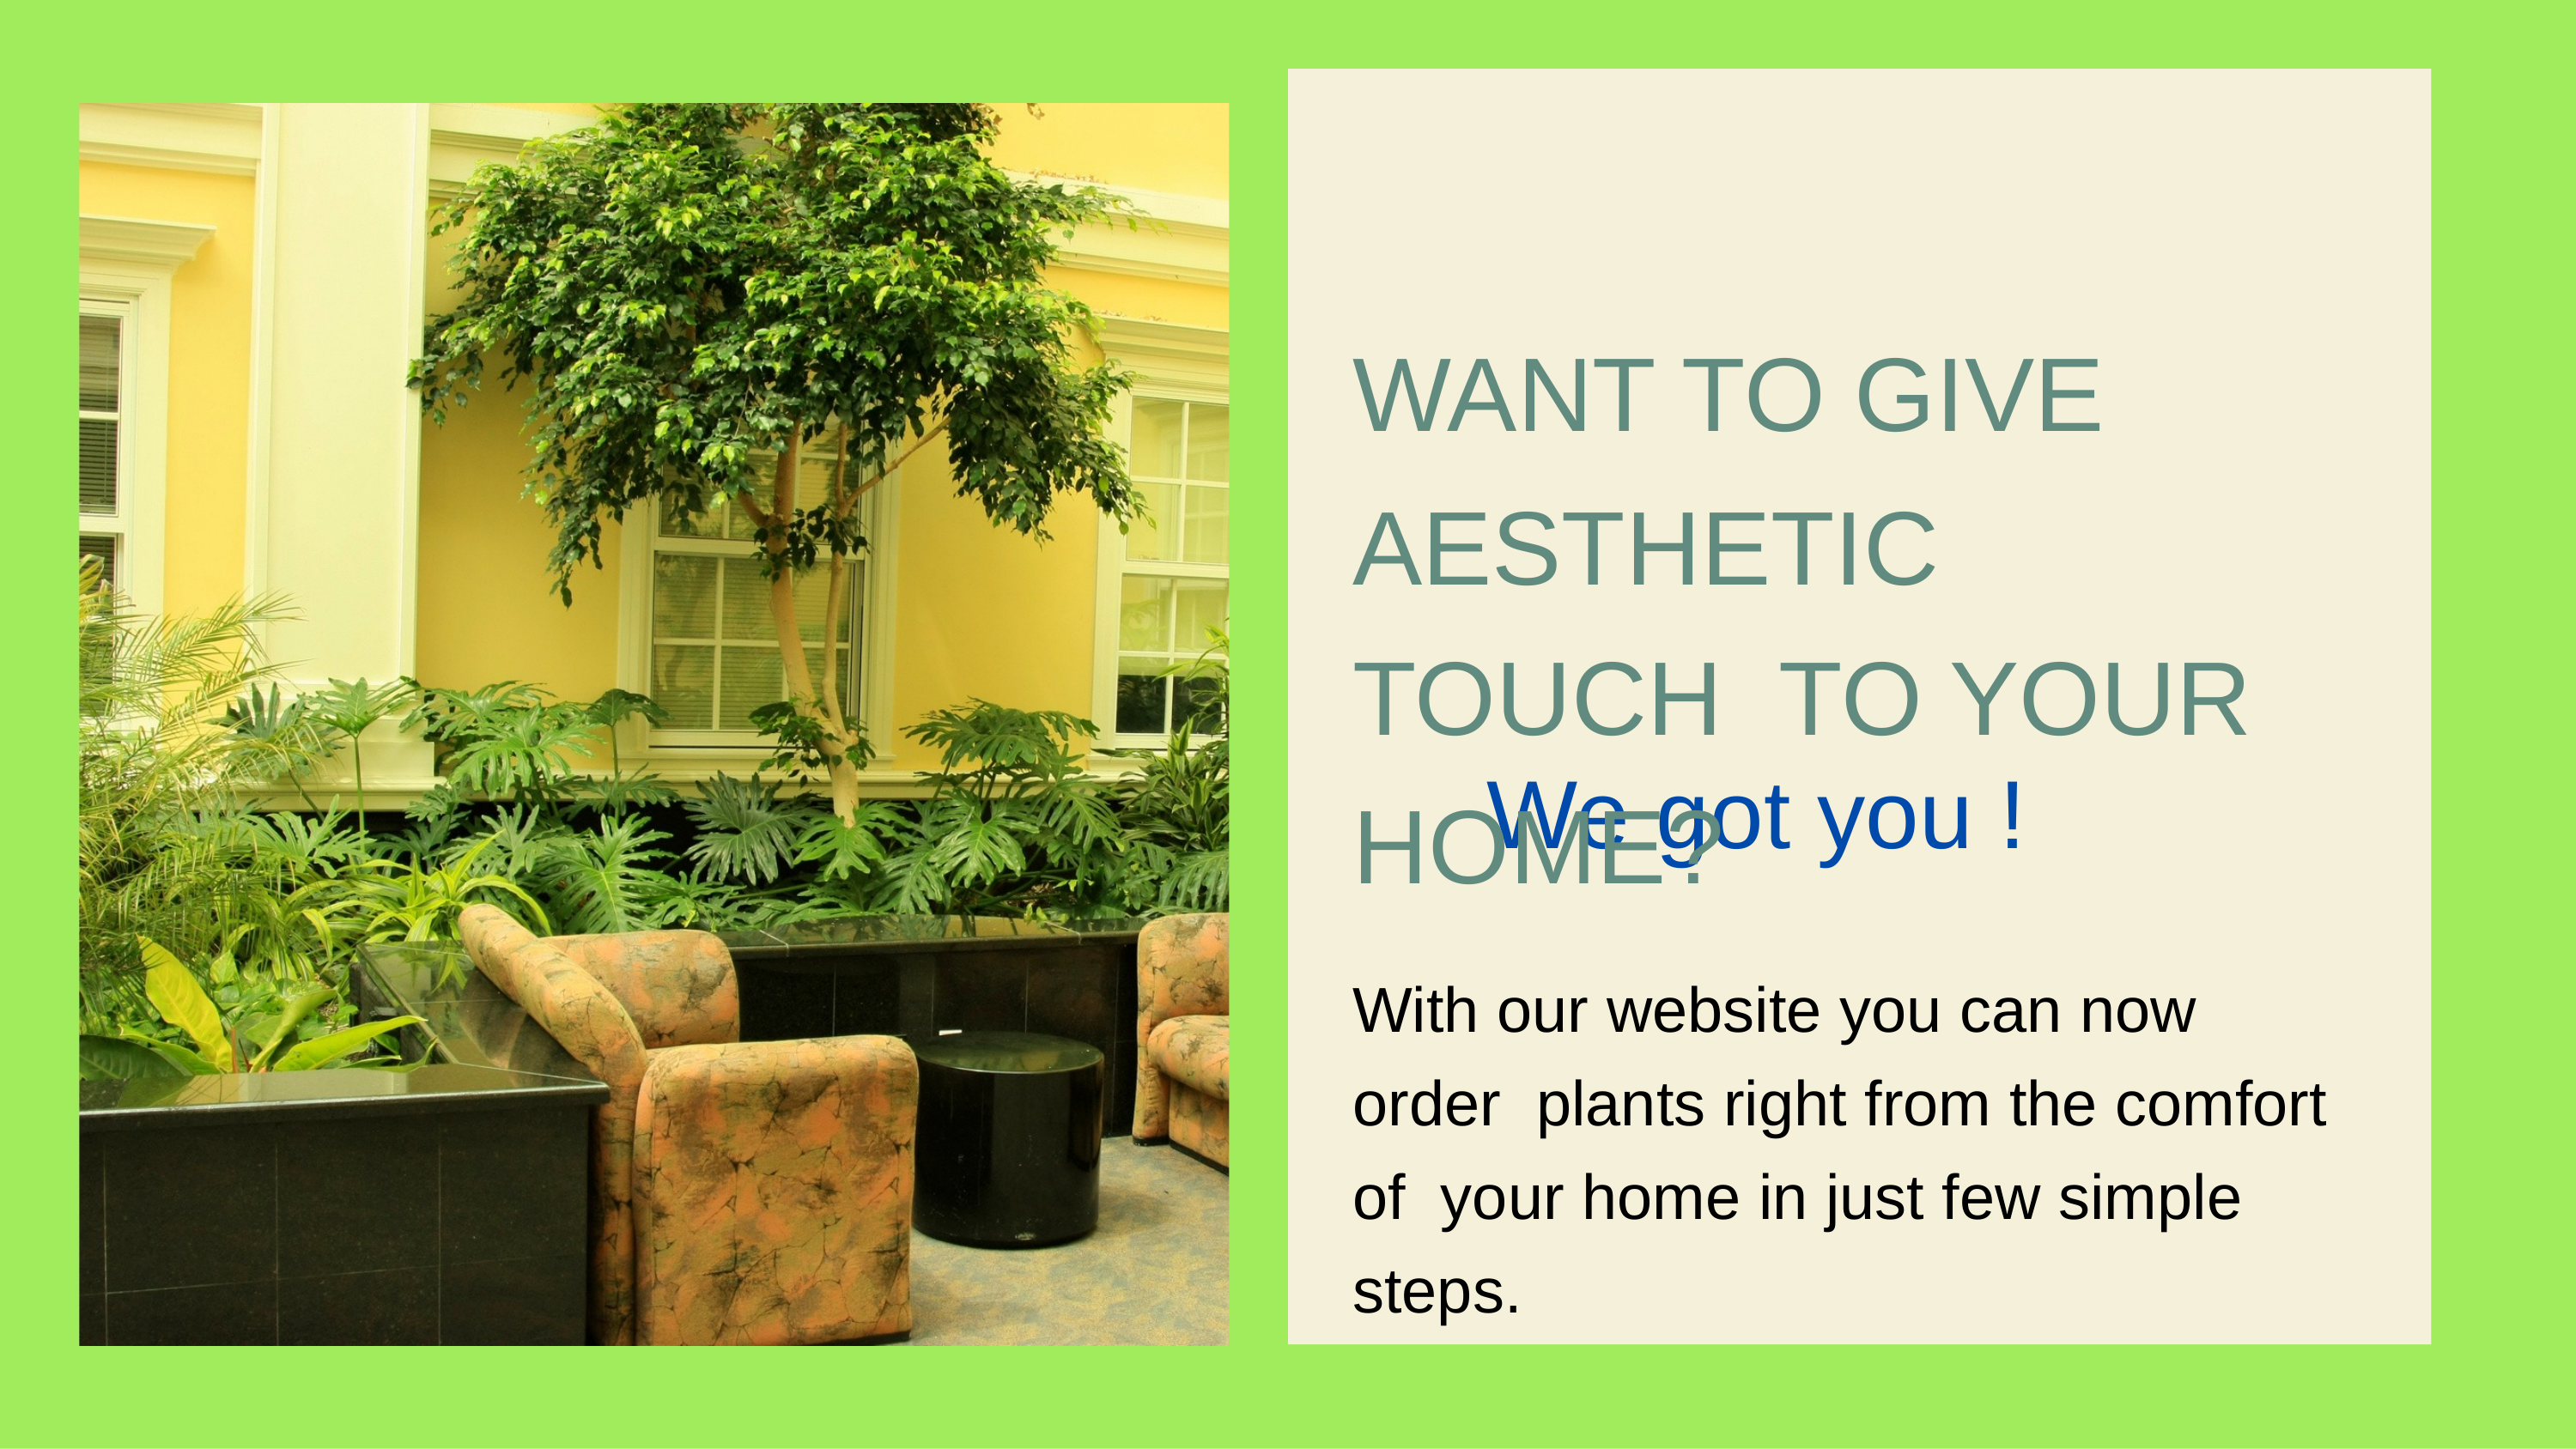

# WANT TO GIVE
AESTHETIC TOUCH  TO YOUR HOME?
We got you !
With our website you can now order  plants right from the comfort of  your home in just few simple steps.